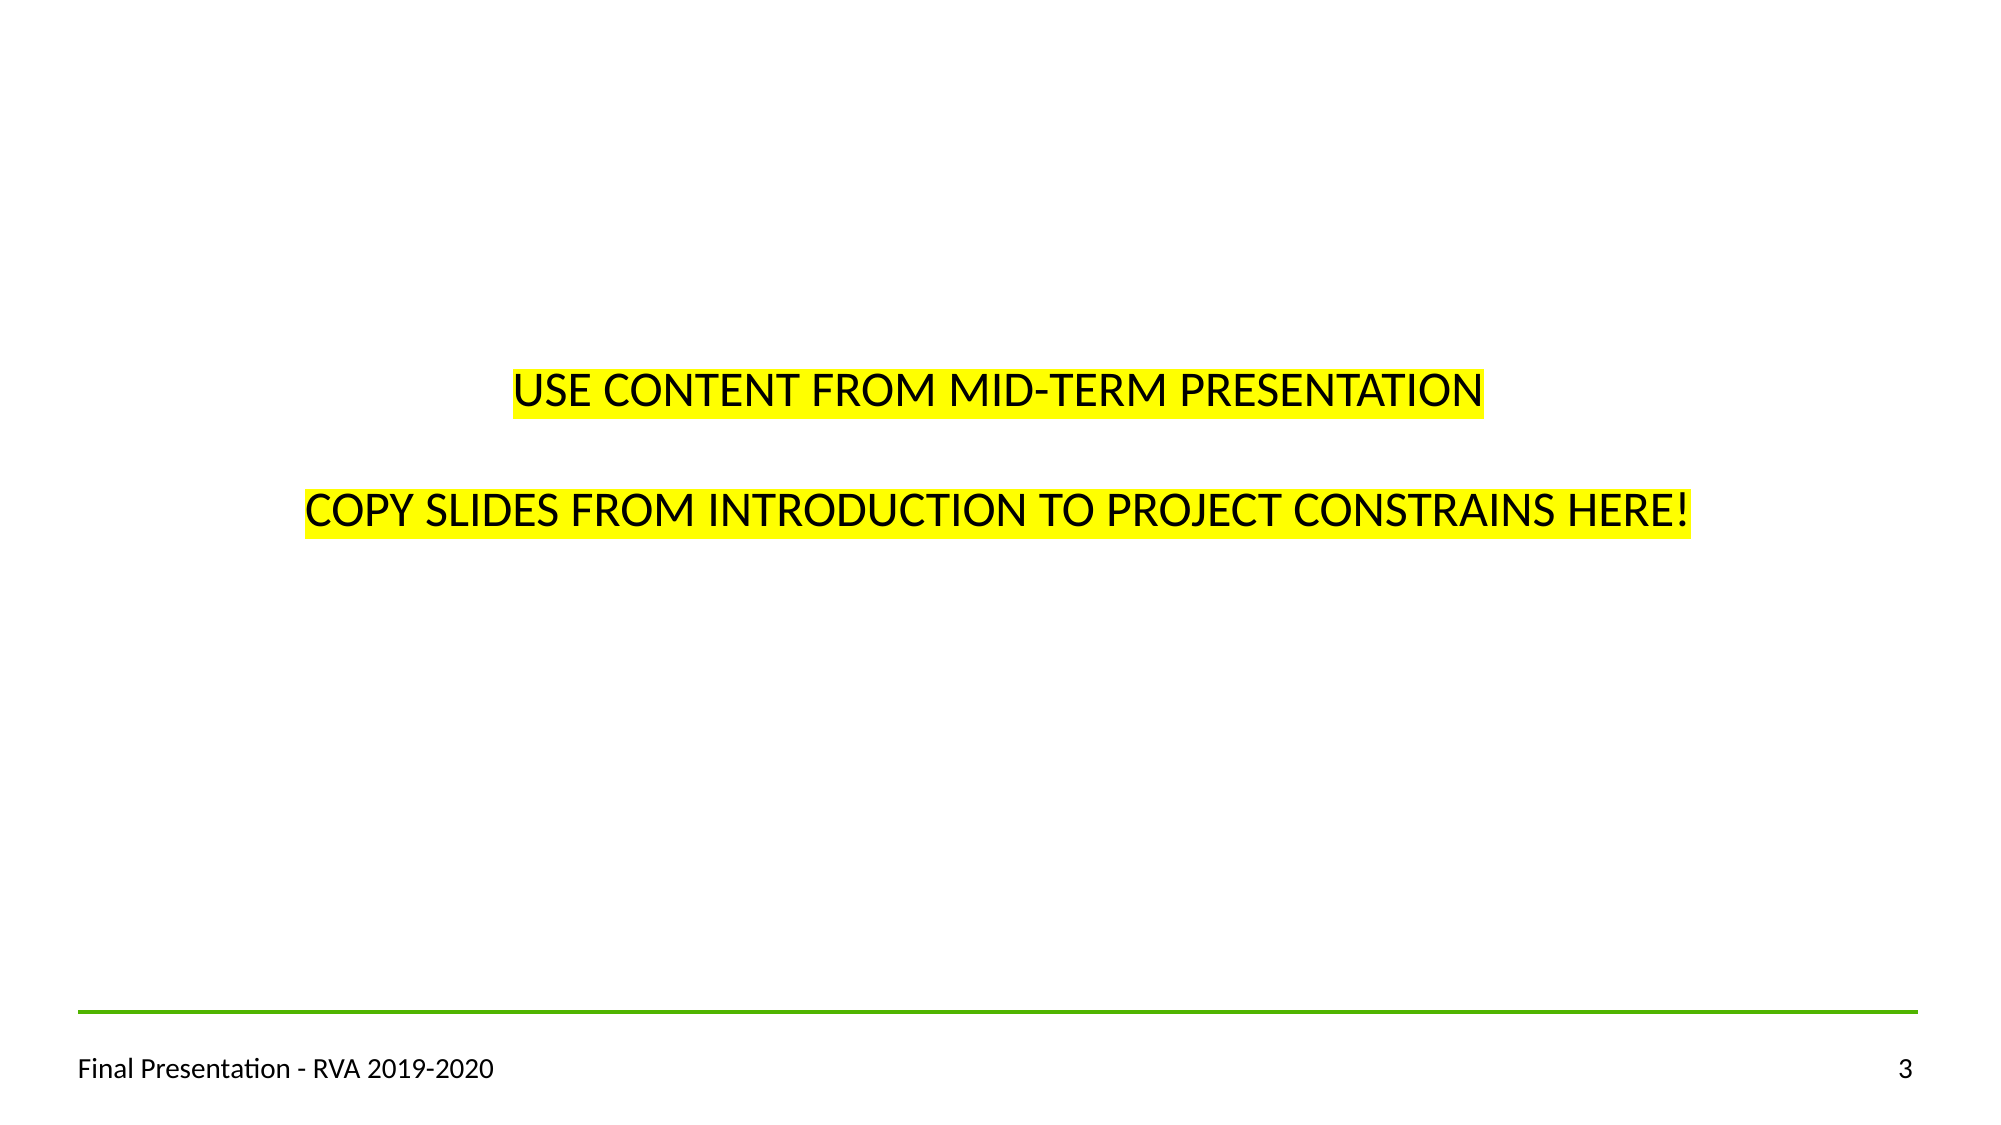

USE CONTENT FROM MID-TERM PRESENTATION

COPY SLIDES FROM INTRODUCTION TO PROJECT CONSTRAINS HERE!
Final Presentation - RVA 2019-2020
3